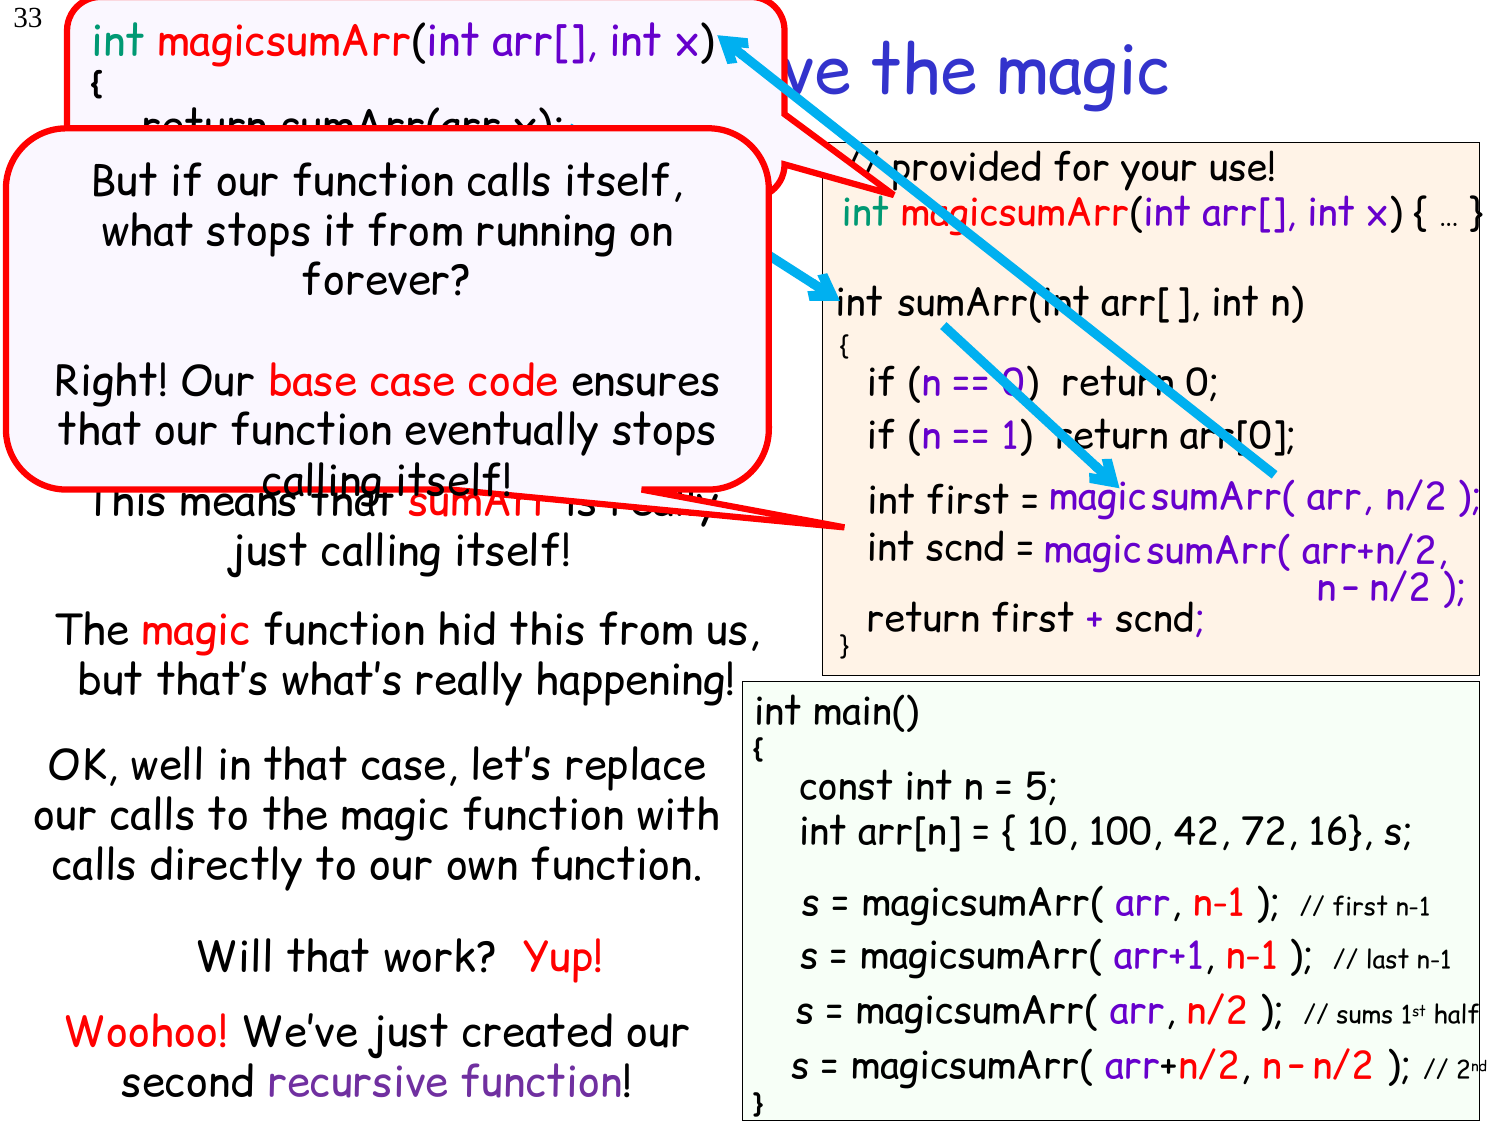

# Step #5: Remove the magic
33
int magicsumArr(int arr[], int x)
{
    return sumArr(arr,x);
}
But if our function calls itself, what stops it from running on forever?

Right! Our base case code ensures that our function eventually stops calling itself!
// provided for your use!
int magicsumArr(int arr[], int x) { … }

int
sumArr(int arr[ ], int n)
{

}
if (n == 0)  return 0;
if (n == 1)  return arr[0];
int first =
int scnd =
return first + scnd;
OK, so let’s see what this magic function really looks like!

Wait a second!  Our magicsumArr function just calls sumArr!

This means that sumArr is really just calling itself!
magic
         sumArr( arr,  n/2 );
         sumArr( arr+n/2,
n – n/2 );
magic
The magic function hid this from us, but that’s what’s really happening!
int main()
{
    const int n = 5;
    int arr[n] = { 10, 100, 42, 72, 16}, s;

}

OK, well in that case, let’s replace our calls to the magic function with calls directly to our own function.
s = magicsumArr( arr, n-1 );  // first n-1
Will that work?  Yup!
s = magicsumArr( arr+1, n-1 );  // last n-1
s = magicsumArr( arr, n/2 );  // sums 1st half
Woohoo! We’ve just created our second recursive function!
s = magicsumArr( arr+n/2, n – n/2  ); // 2nd